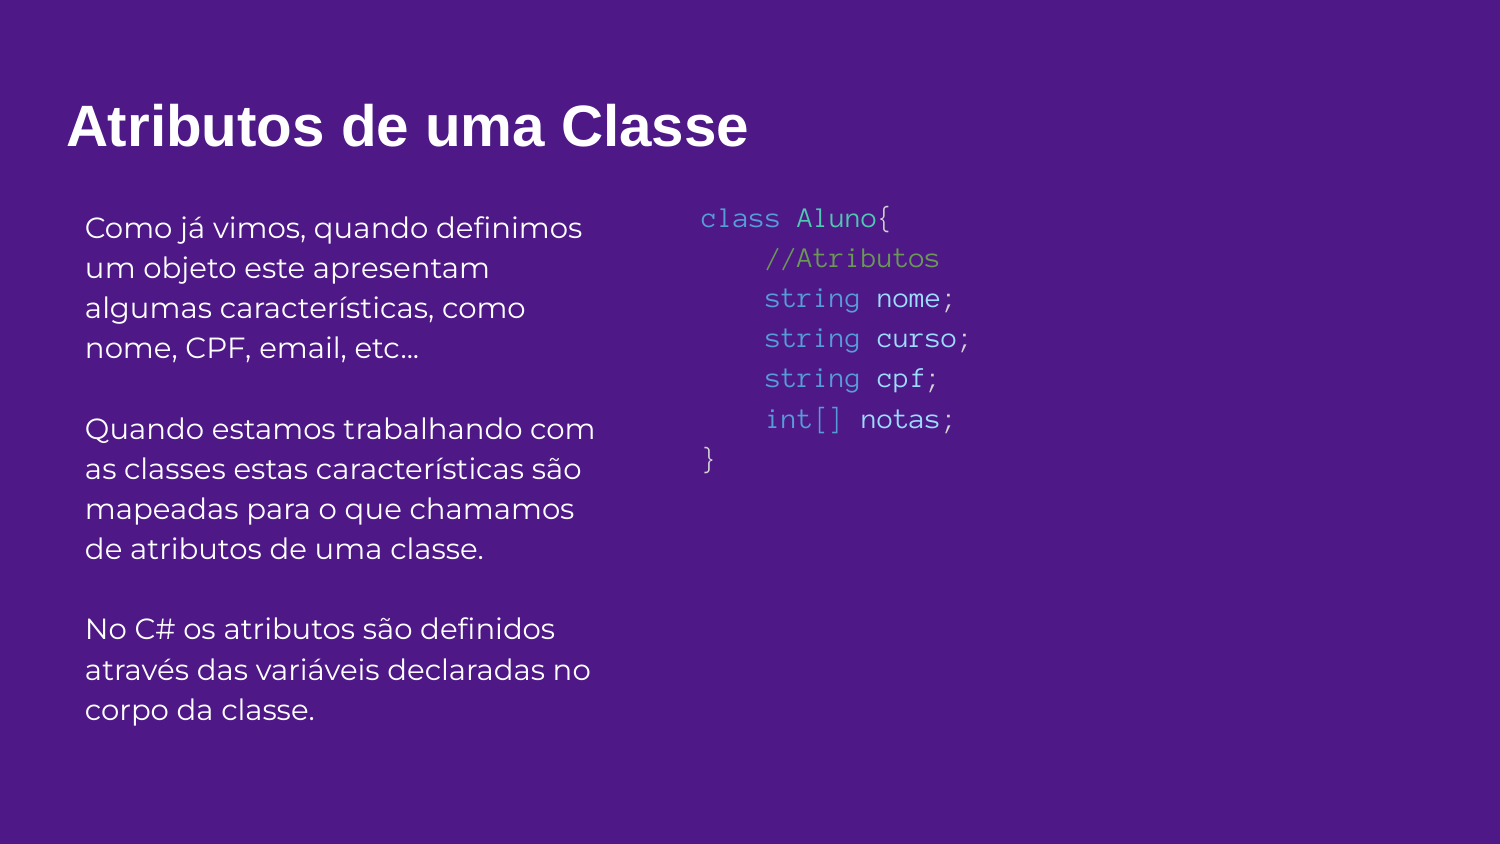

# Atributos de uma Classe
class Aluno{
    //Atributos
    string nome;
    string curso;
    string cpf;
    int[] notas;
}
Como já vimos, quando definimos um objeto este apresentam algumas características, como nome, CPF, email, etc...

Quando estamos trabalhando com as classes estas características são mapeadas para o que chamamos de atributos de uma classe.

No C# os atributos são definidos através das variáveis declaradas no corpo da classe.